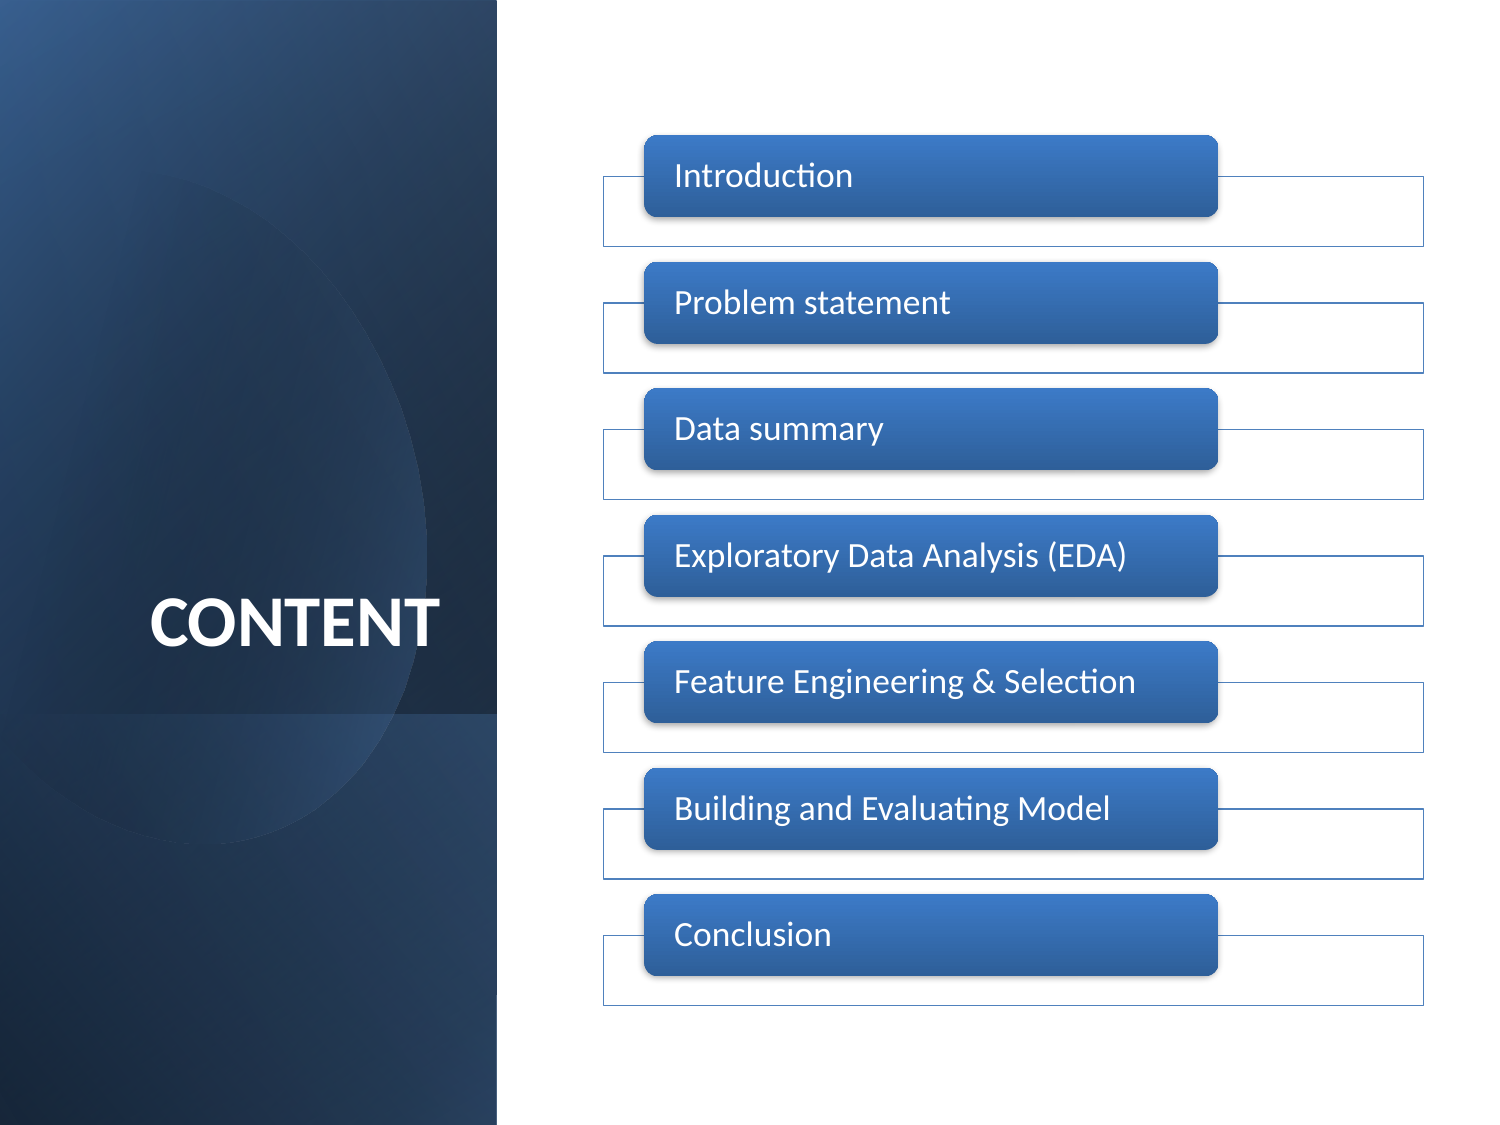

Introduction
Problem statement
Data summary
Exploratory Data Analysis (EDA)
Feature Engineering & Selection
Building and Evaluating Model
Conclusion

# CONTENT